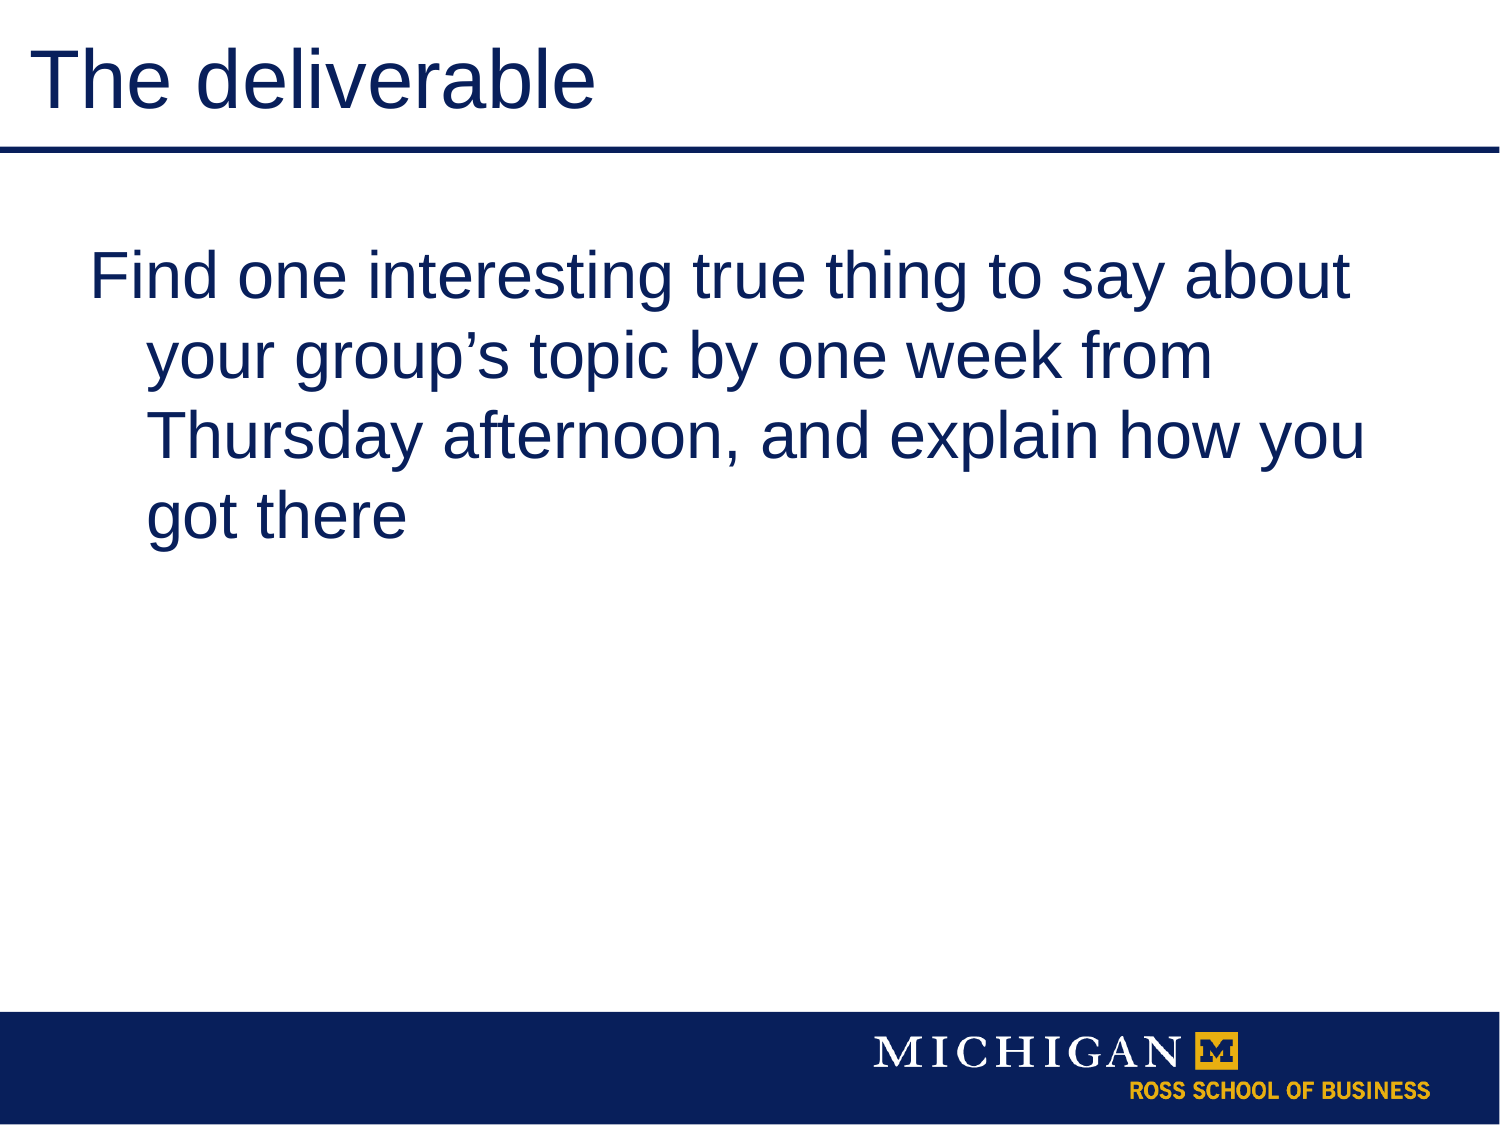

The deliverable
Find one interesting true thing to say about your group’s topic by one week from Thursday afternoon, and explain how you got there